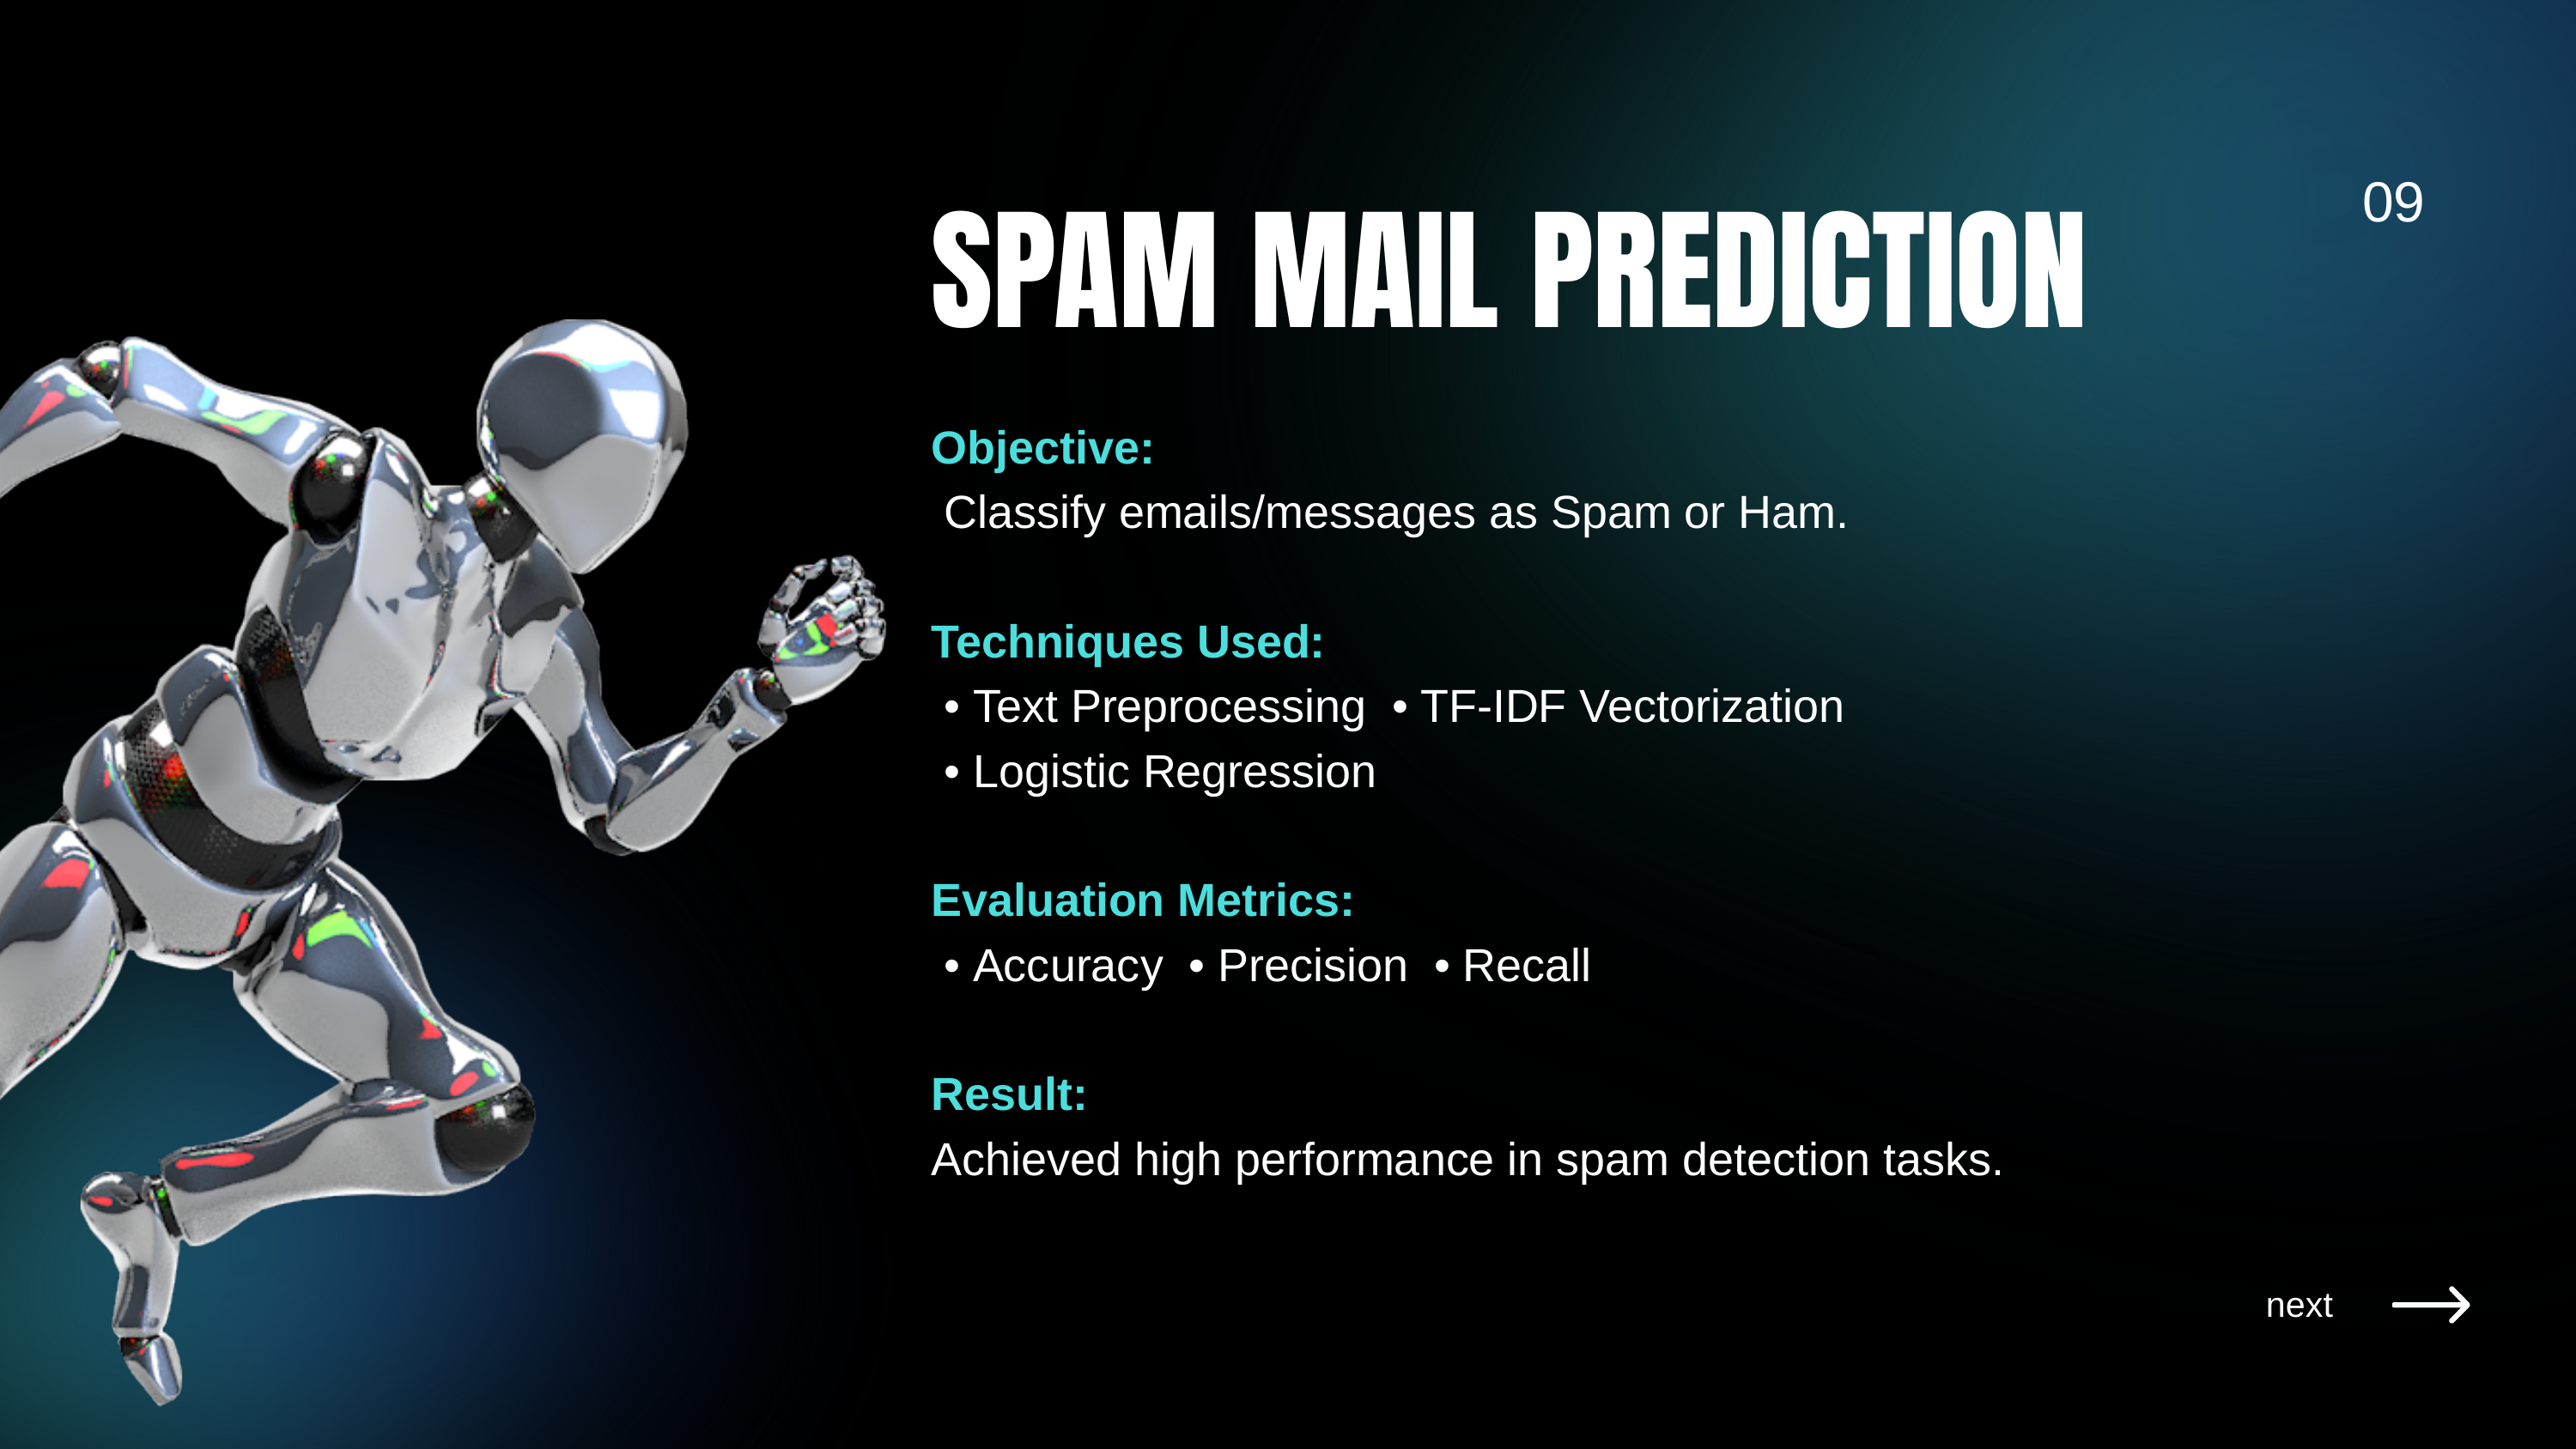

09
SPAM MAIL PREDICTION

Objective:
 Classify emails/messages as Spam or Ham.

Techniques Used:
 • Text Preprocessing  • TF-IDF Vectorization
 • Logistic Regression

Evaluation Metrics:
 • Accuracy  • Precision  • Recall

Result:
Achieved high performance in spam detection tasks.

next